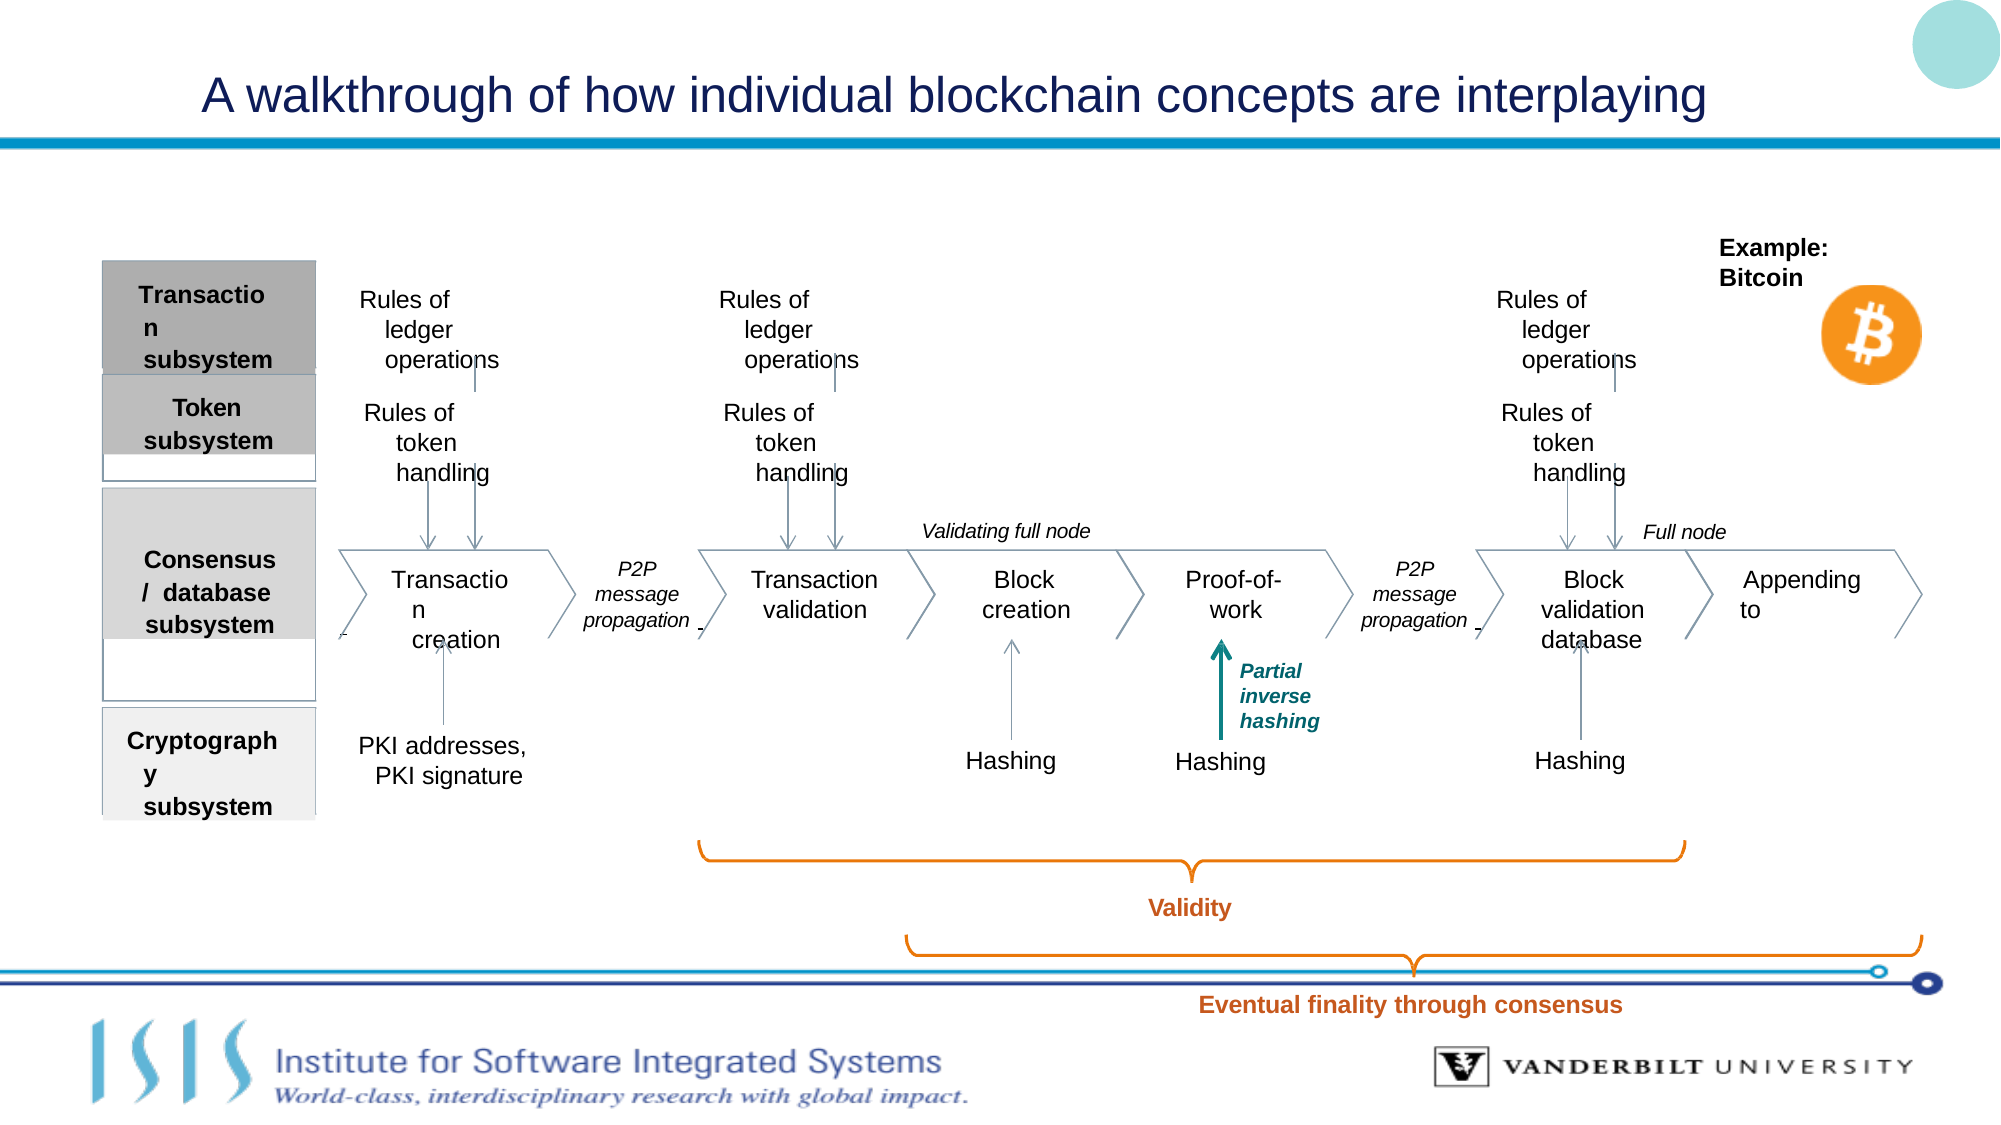

# A walkthrough of how individual blockchain concepts are interplaying
Example: Bitcoin

Transaction  subsystem

Rules of ledger  operations
Rules of ledger  operations
Rules of ledger  operations

Token  subsystem

Rules of token  handling
Rules of token  handling
Rules of token  handling

Consensus /  database  subsystem

Validating full node
Full node

P2P
message
P2P
message
Transaction  creation
Transaction
Block
Proof-of-
Block
Appending
validation	creation	work
validation	to database

propagation
propagation

Partial  inverse  hashing

Cryptography  subsystem

PKI addresses,  PKI signature
Hashing
Hashing
Hashing

Validity

Eventual finality through consensus